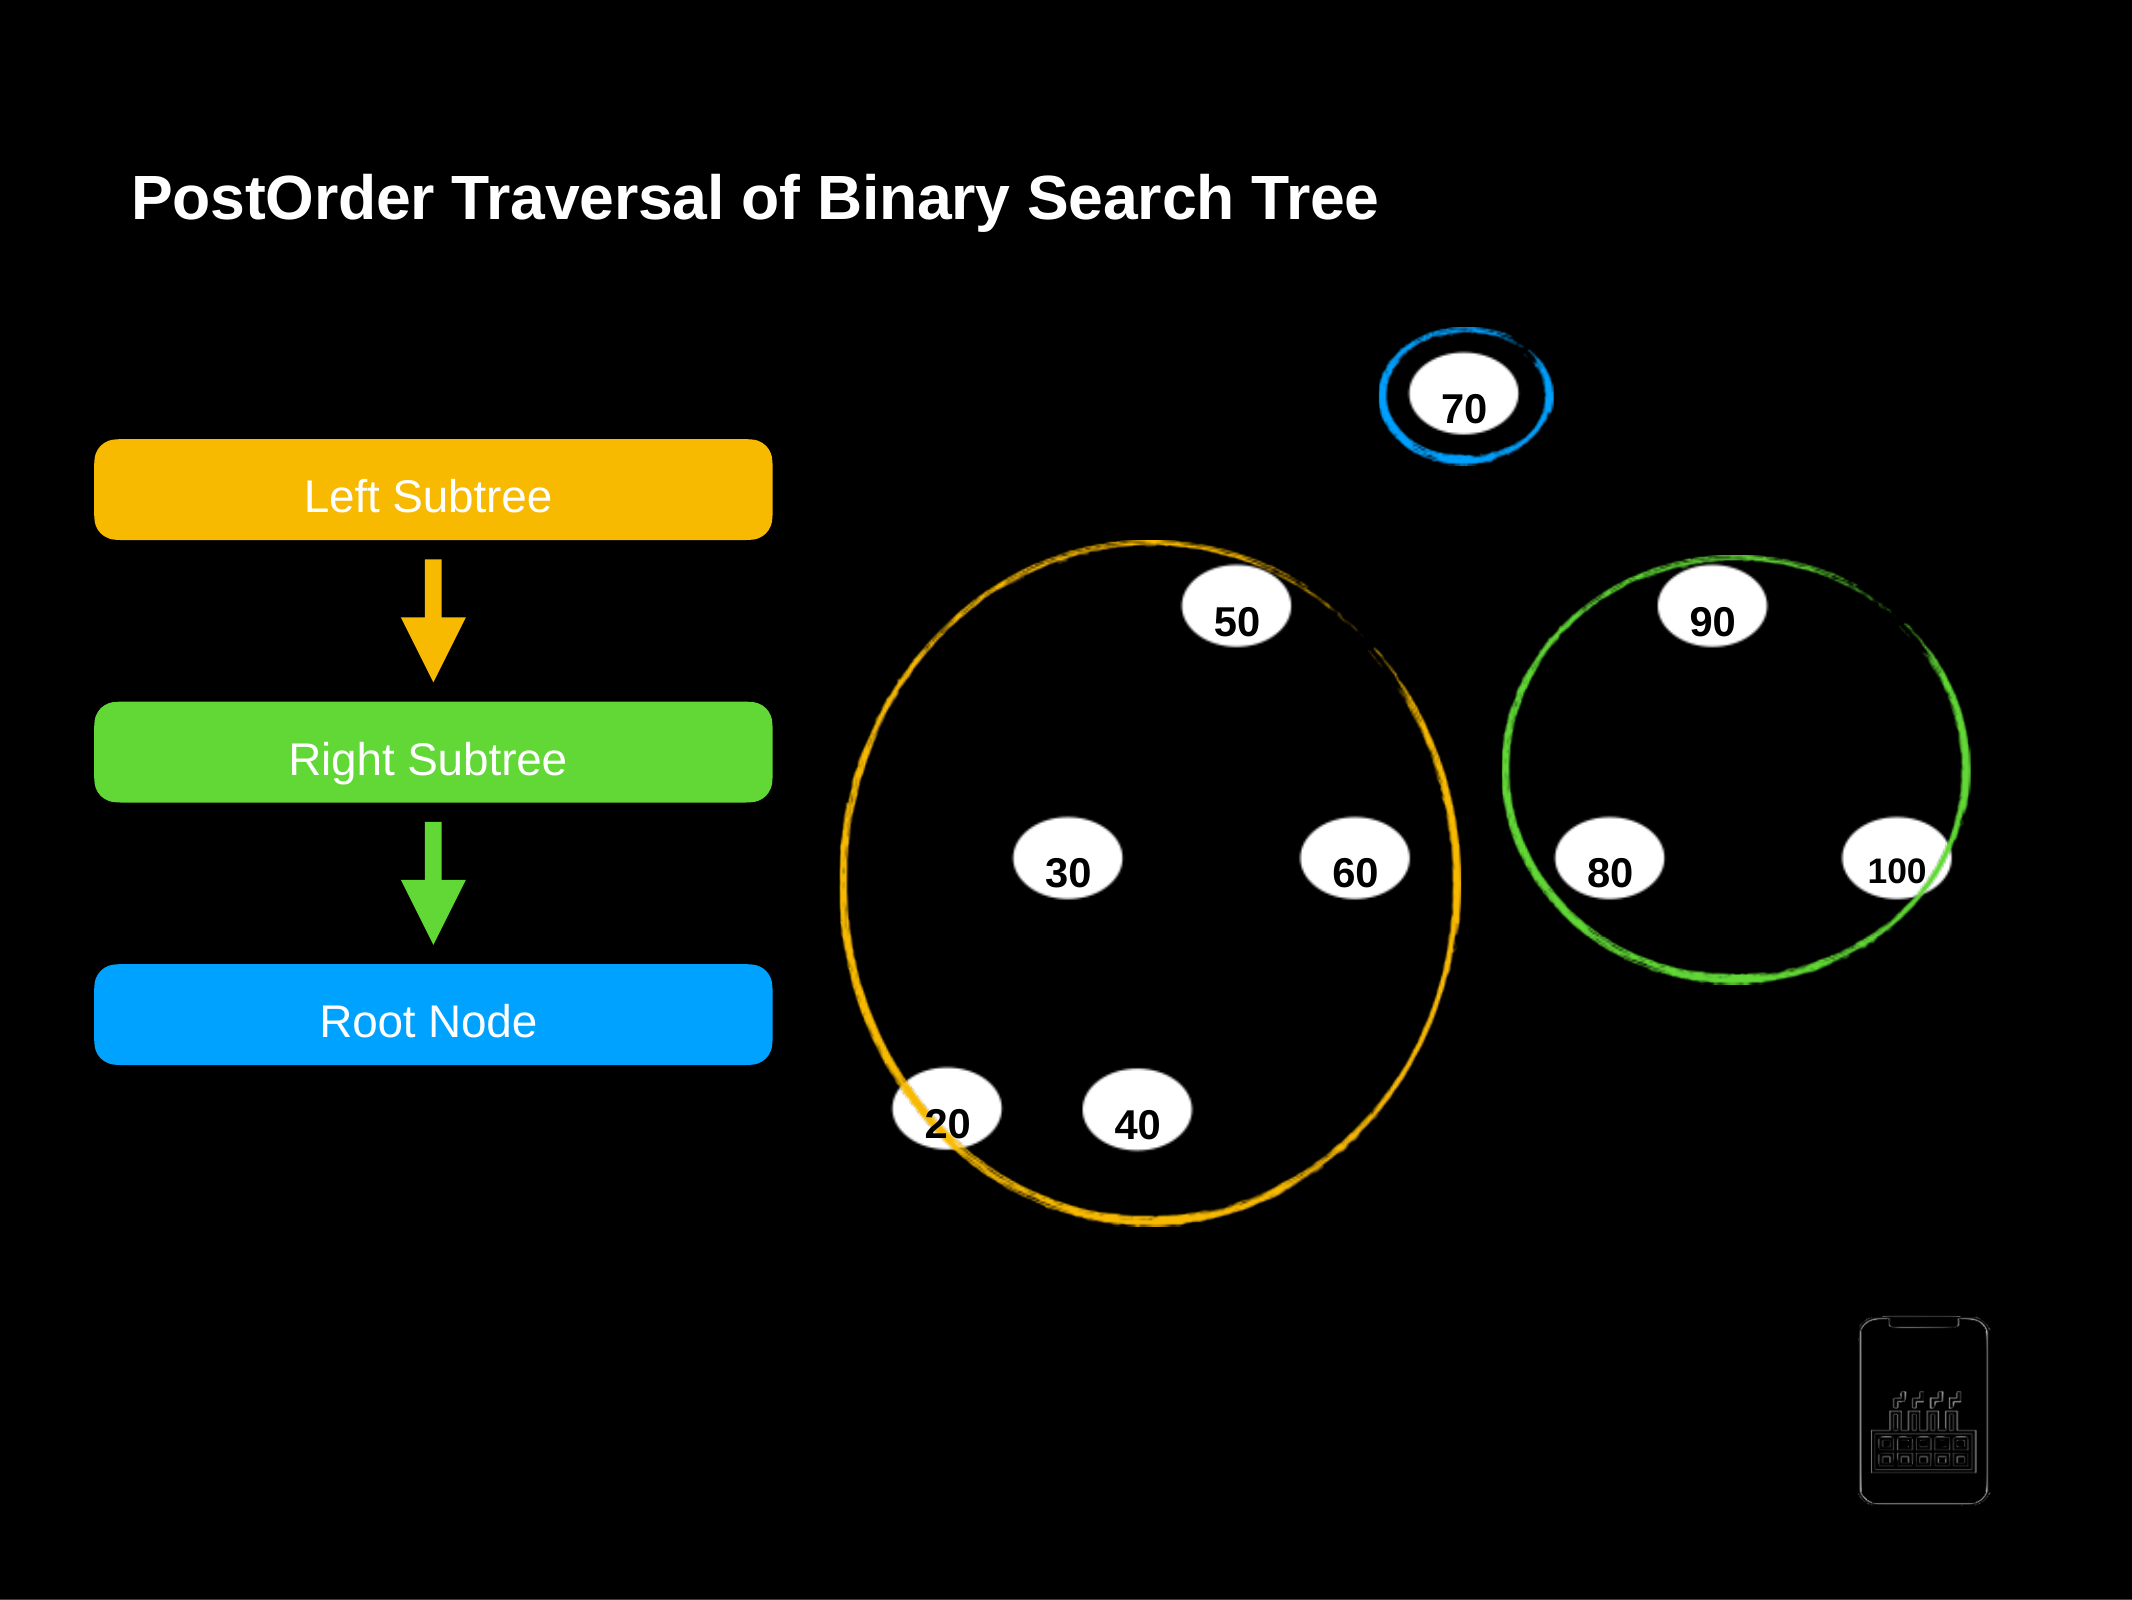

PostOrder Traversal of Binary Search Tree

70

Left Subtree

50
90
Right Subtree
30
60
80
100
Root Node
20
40

AppMillers
www.appmillers.com